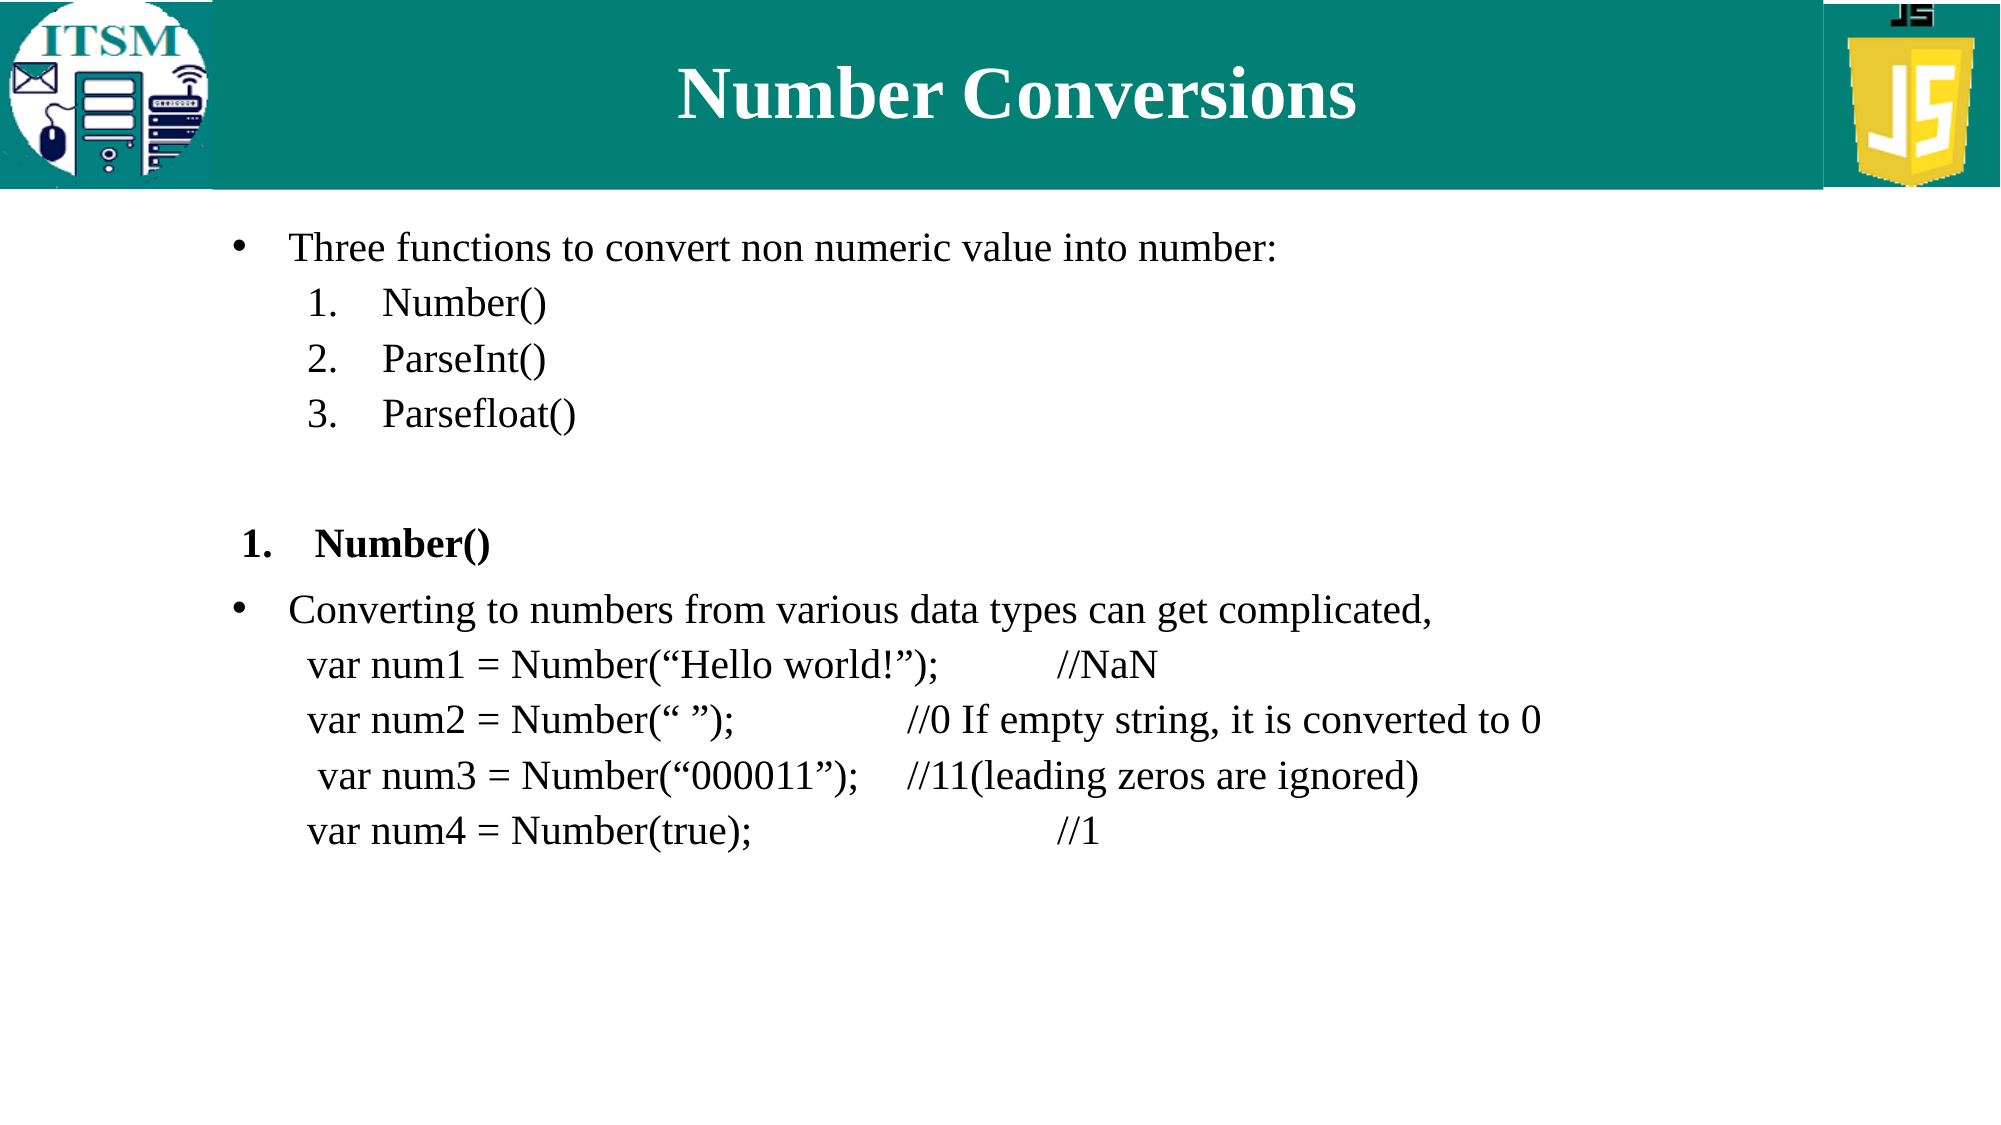

# Number Conversions
Three functions to convert non numeric value into number:
Number()
ParseInt()
Parsefloat()

1.    Number()
Converting to numbers from various data types can get complicated,
var num1 = Number(“Hello world!”); 	//NaN
var num2 = Number(“ ”); 		//0 If empty string, it is converted to 0
 var num3 = Number(“000011”); 	//11(leading zeros are ignored)
var num4 = Number(true); 		//1